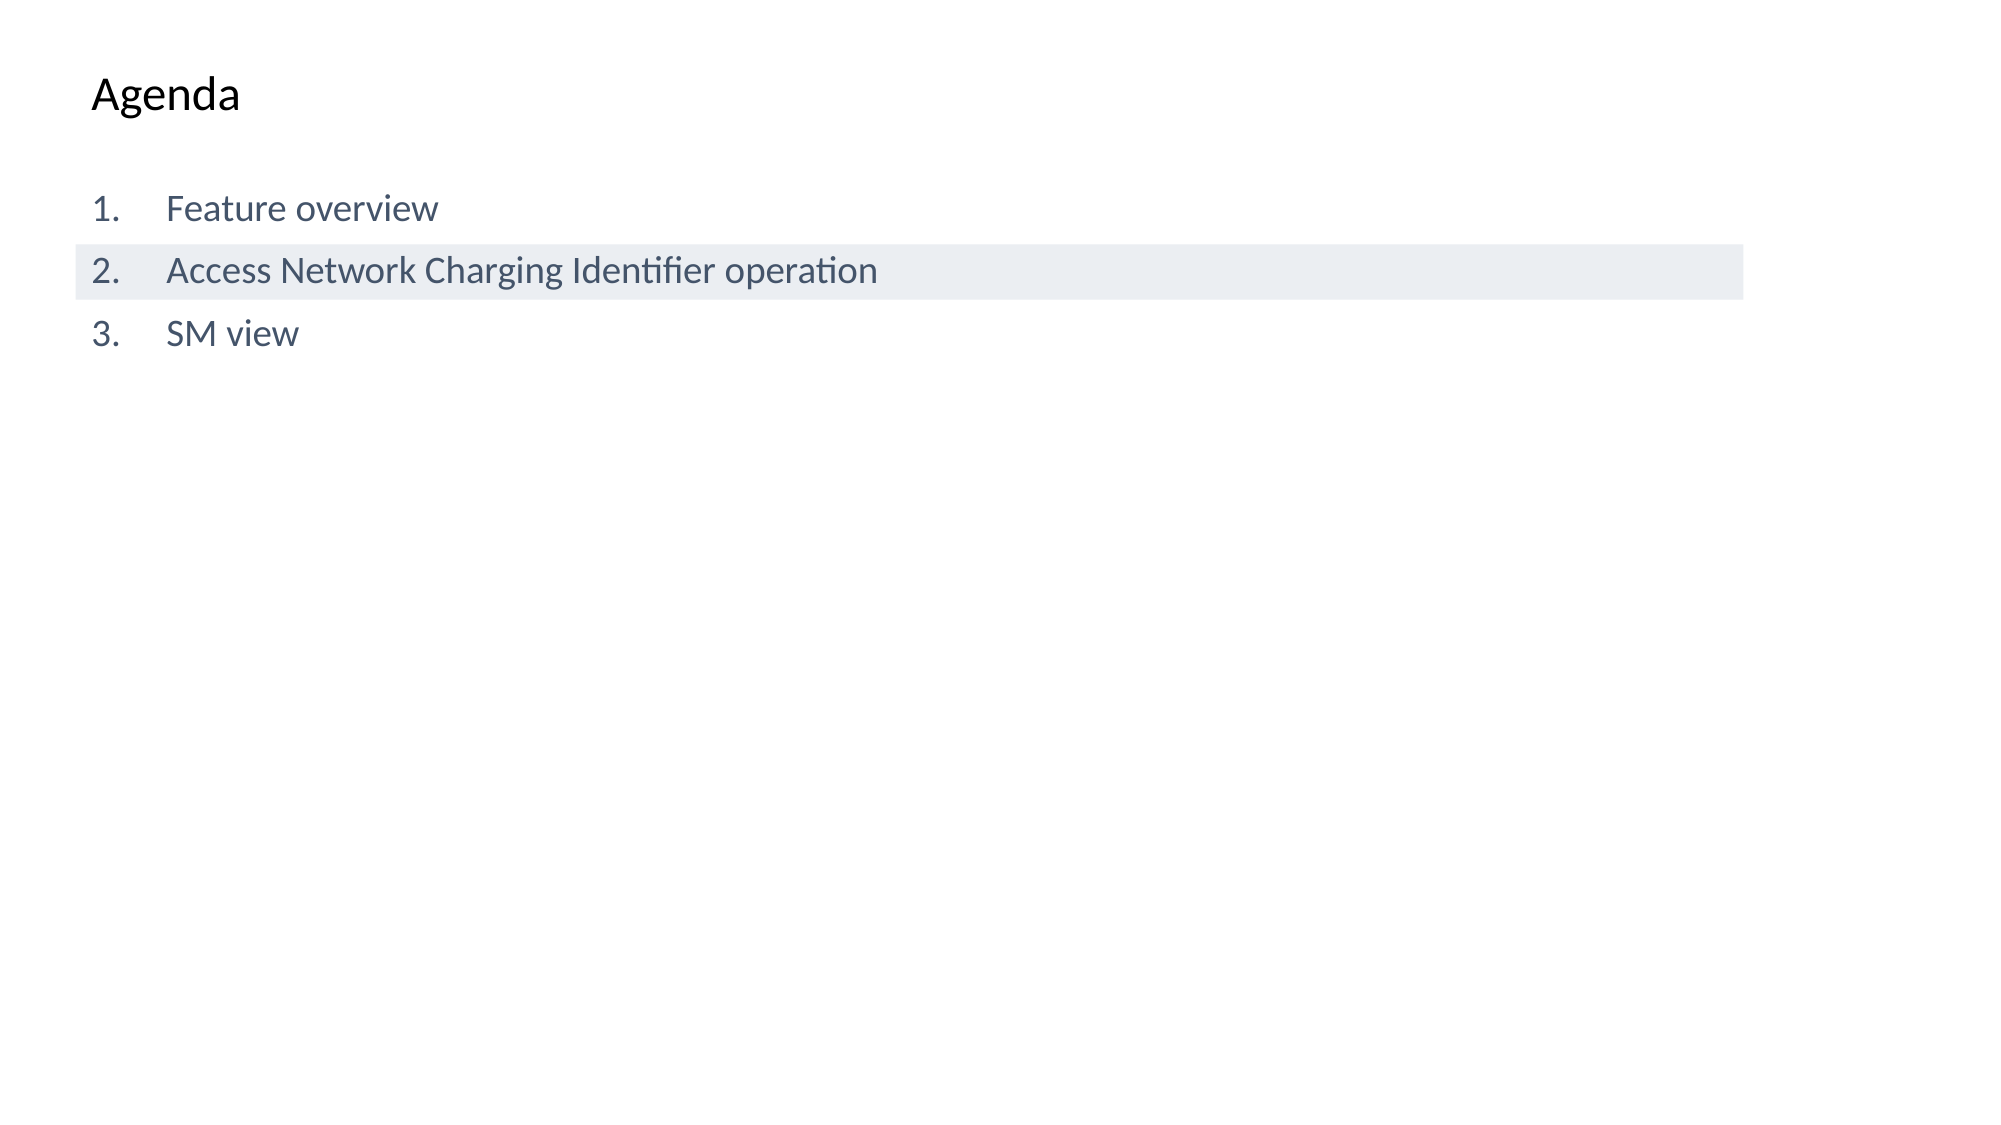

# Agenda
Feature overview
Access Network Charging Identifier operation
SM view